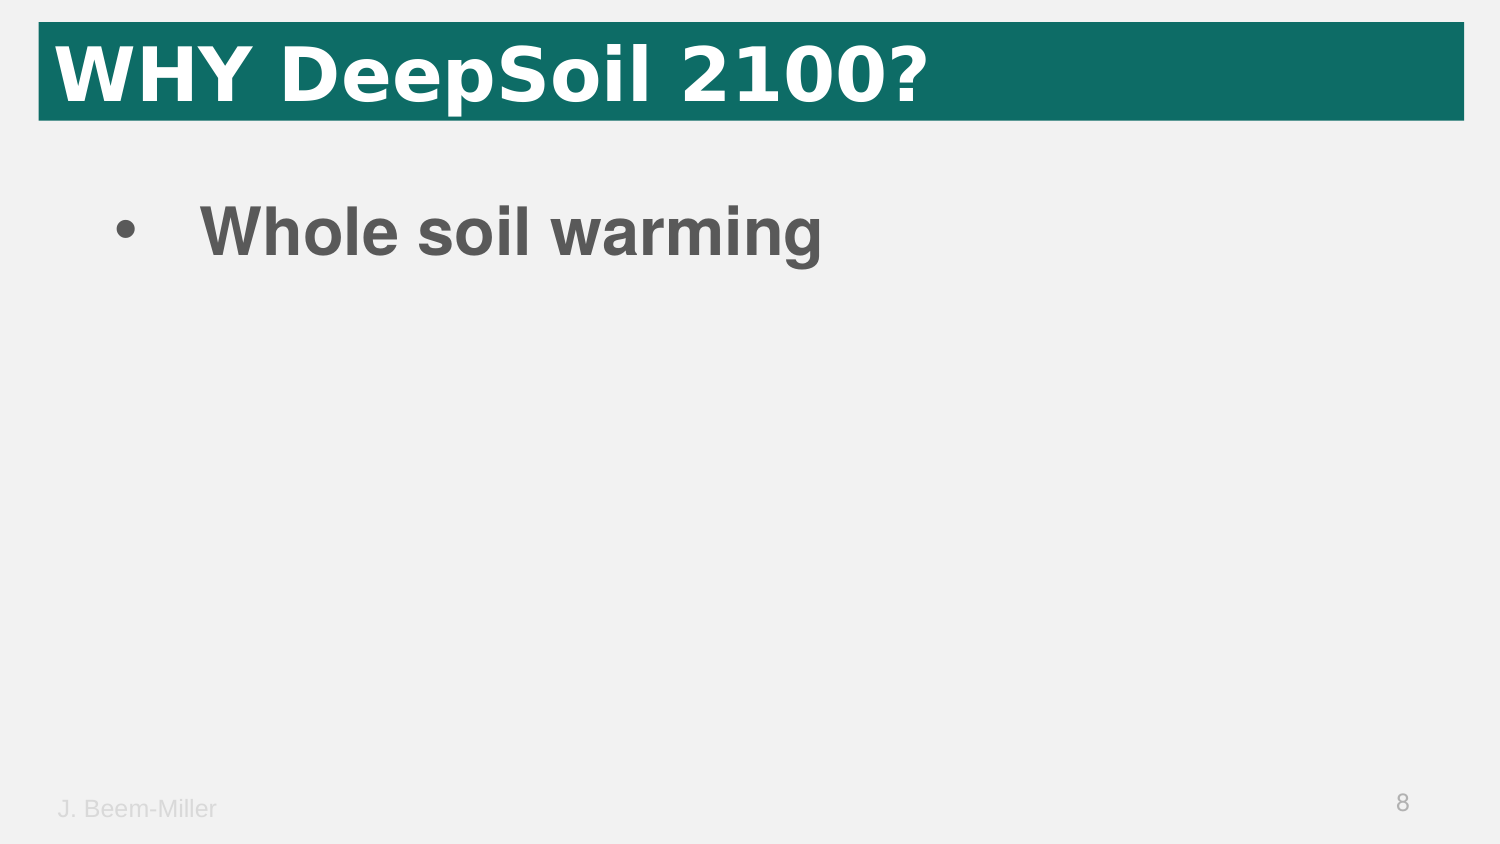

WHY DeepSoil 2100?
Whole soil warming
8
J. Beem-Miller